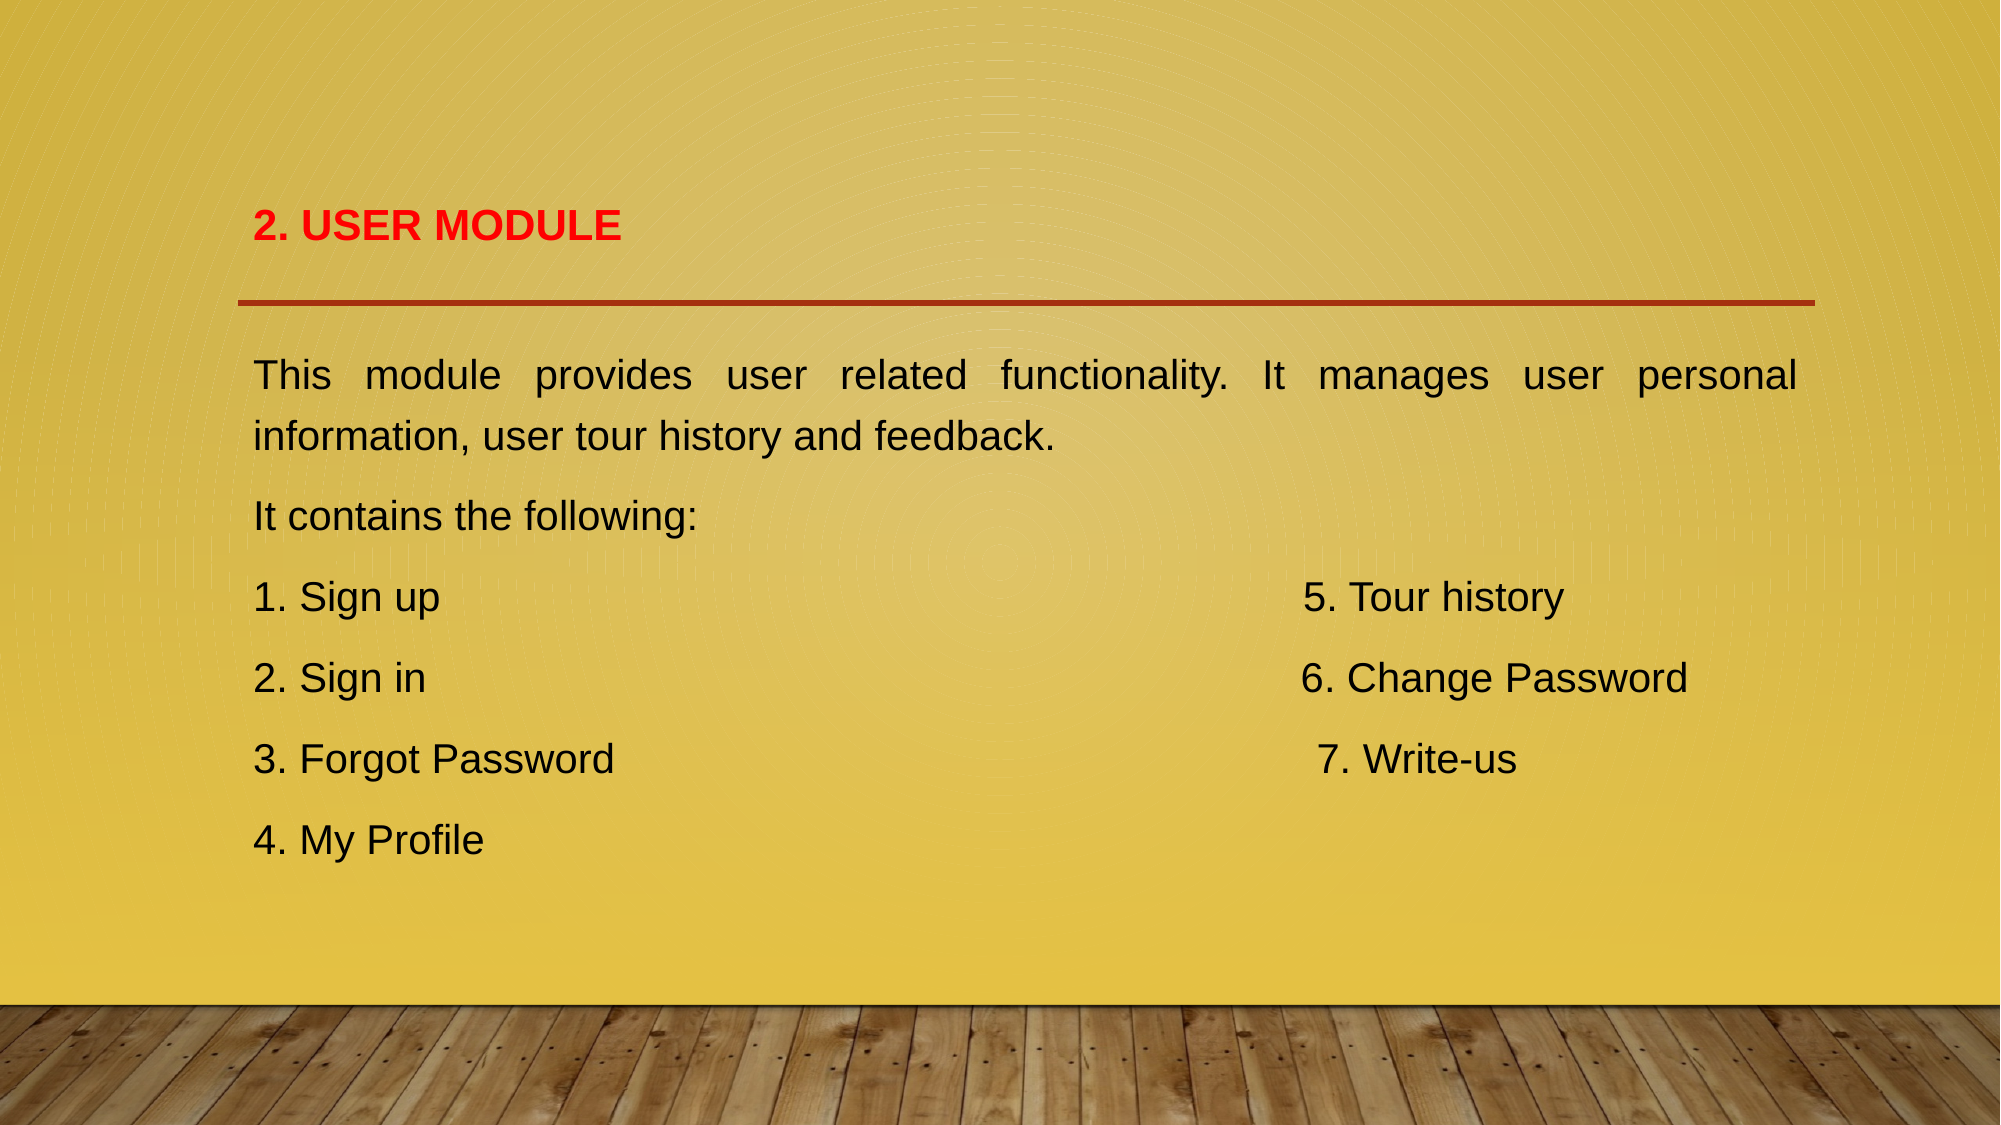

# 2. USER MODULE
This module provides user related functionality. It manages user personal information, user tour history and feedback.
It contains the following:
1. Sign up                                                                           5. Tour history
2. Sign in                                                                            6. Change Password
3. Forgot Password                                                             7. Write-us
4. My Profile